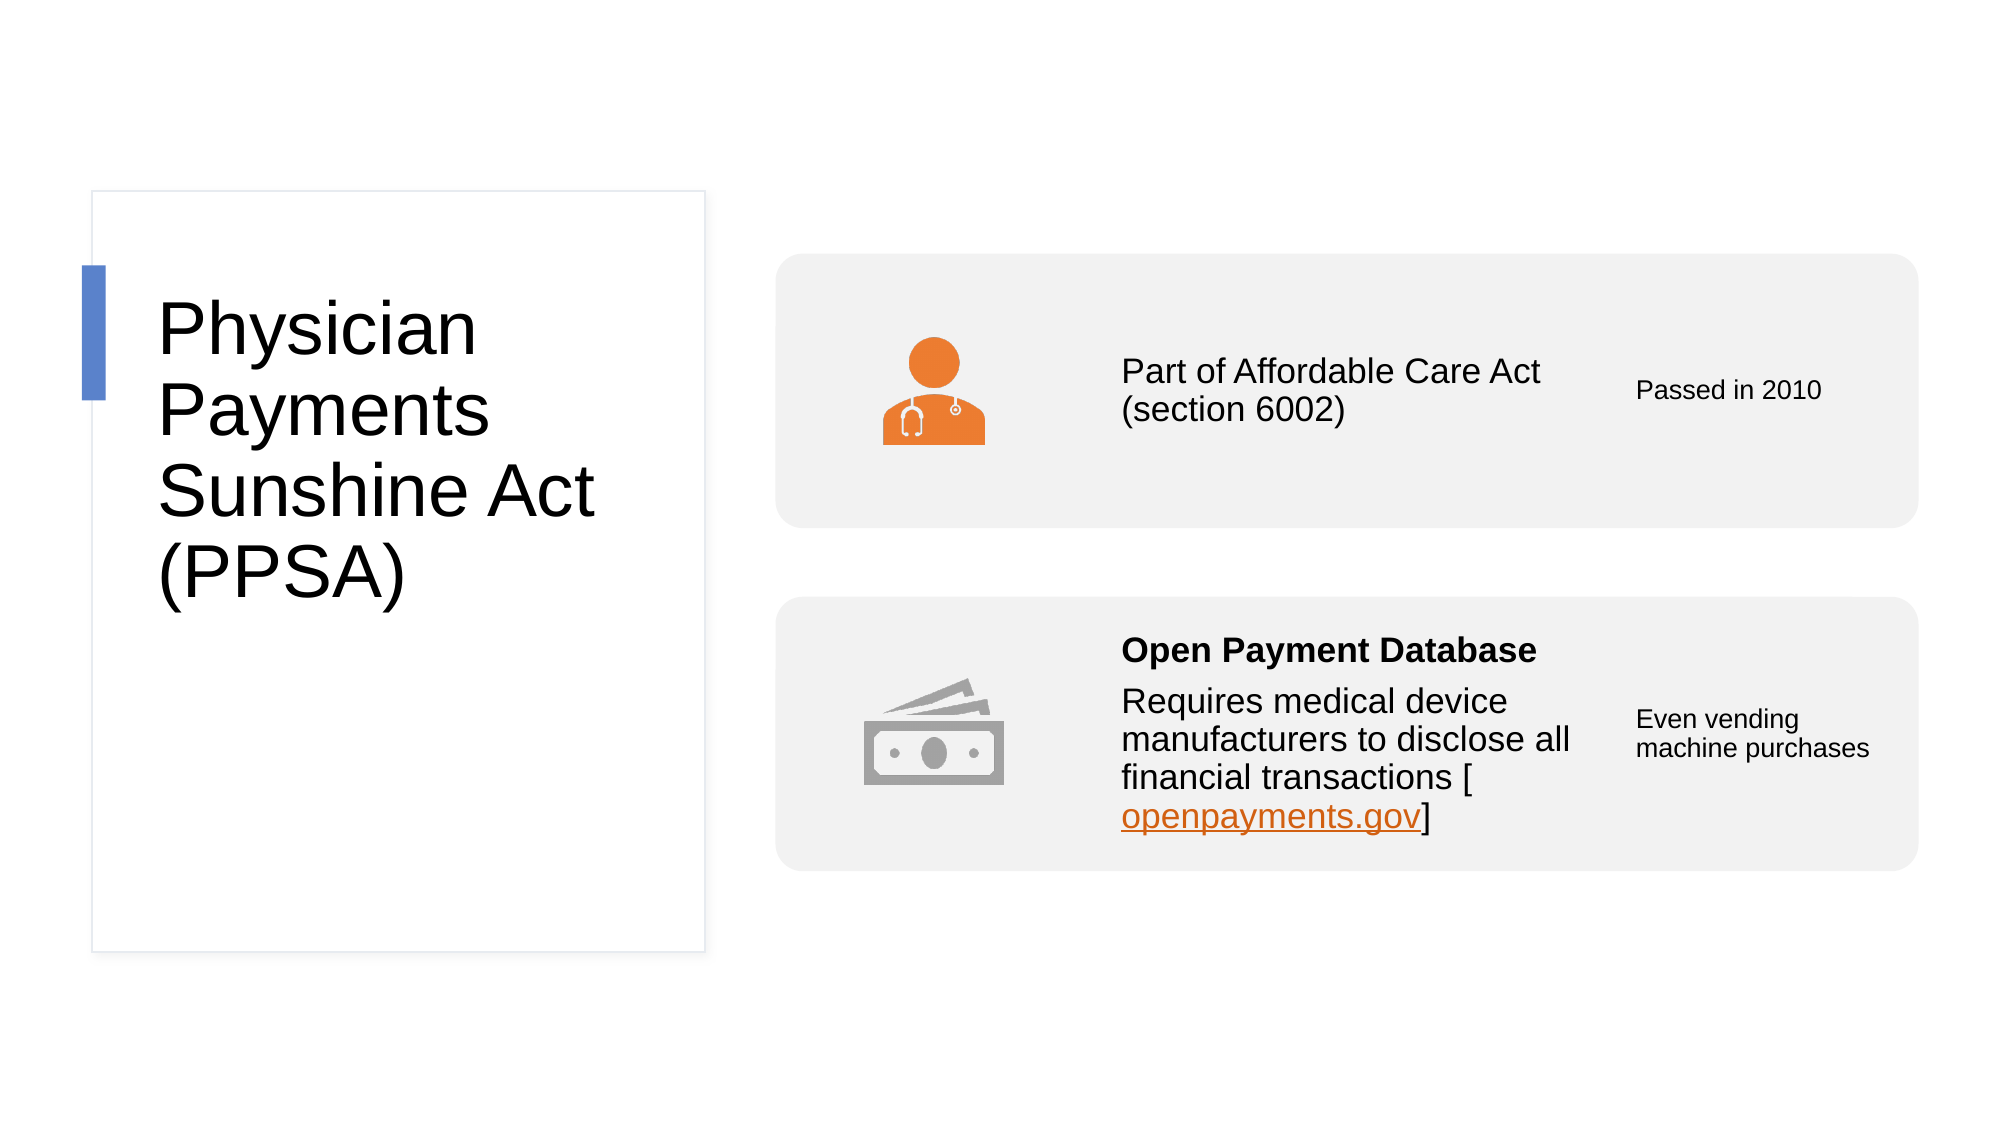

Part of Affordable Care Act (section 6002)
Passed in 2010
Open Payment Database
Requires medical device manufacturers to disclose all financial transactions [openpayments.gov]
Even vending machine purchases

# Physician Payments Sunshine Act (PPSA)